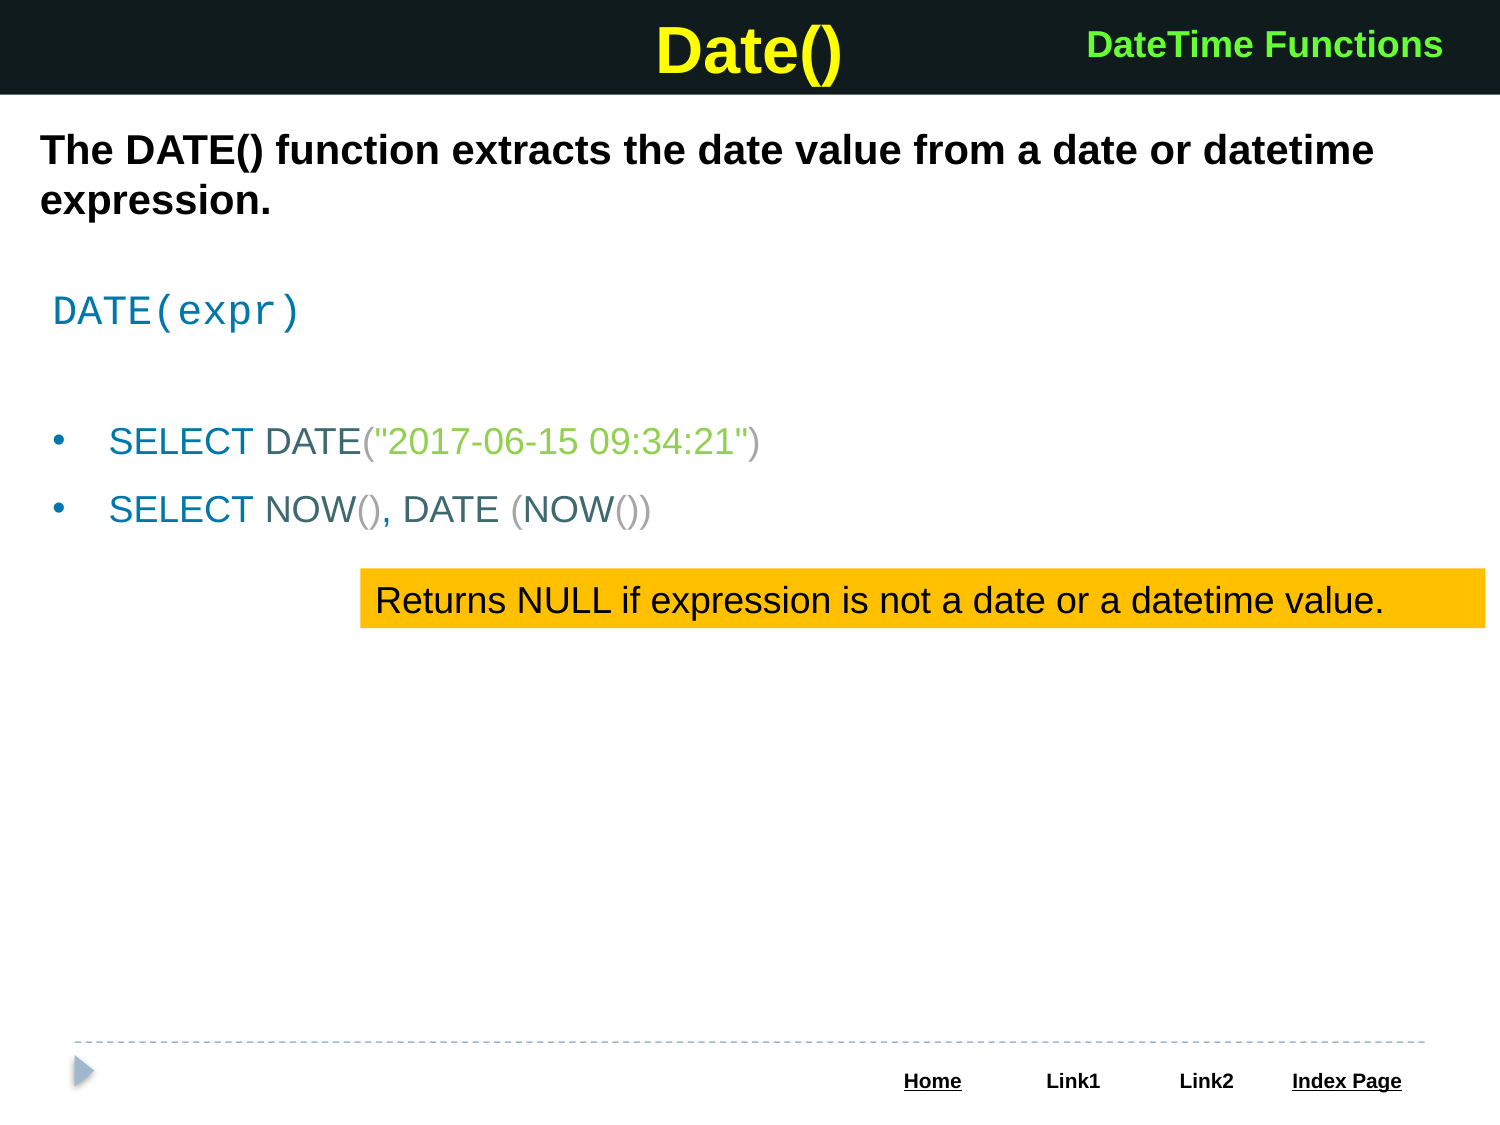

Date()
DateTime Functions
The DATE() function extracts the date value from a date or datetime expression.
DATE(expr)
SELECT DATE("2017-06-15 09:34:21")
SELECT NOW(), DATE (NOW())
Returns NULL if expression is not a date or a datetime value.